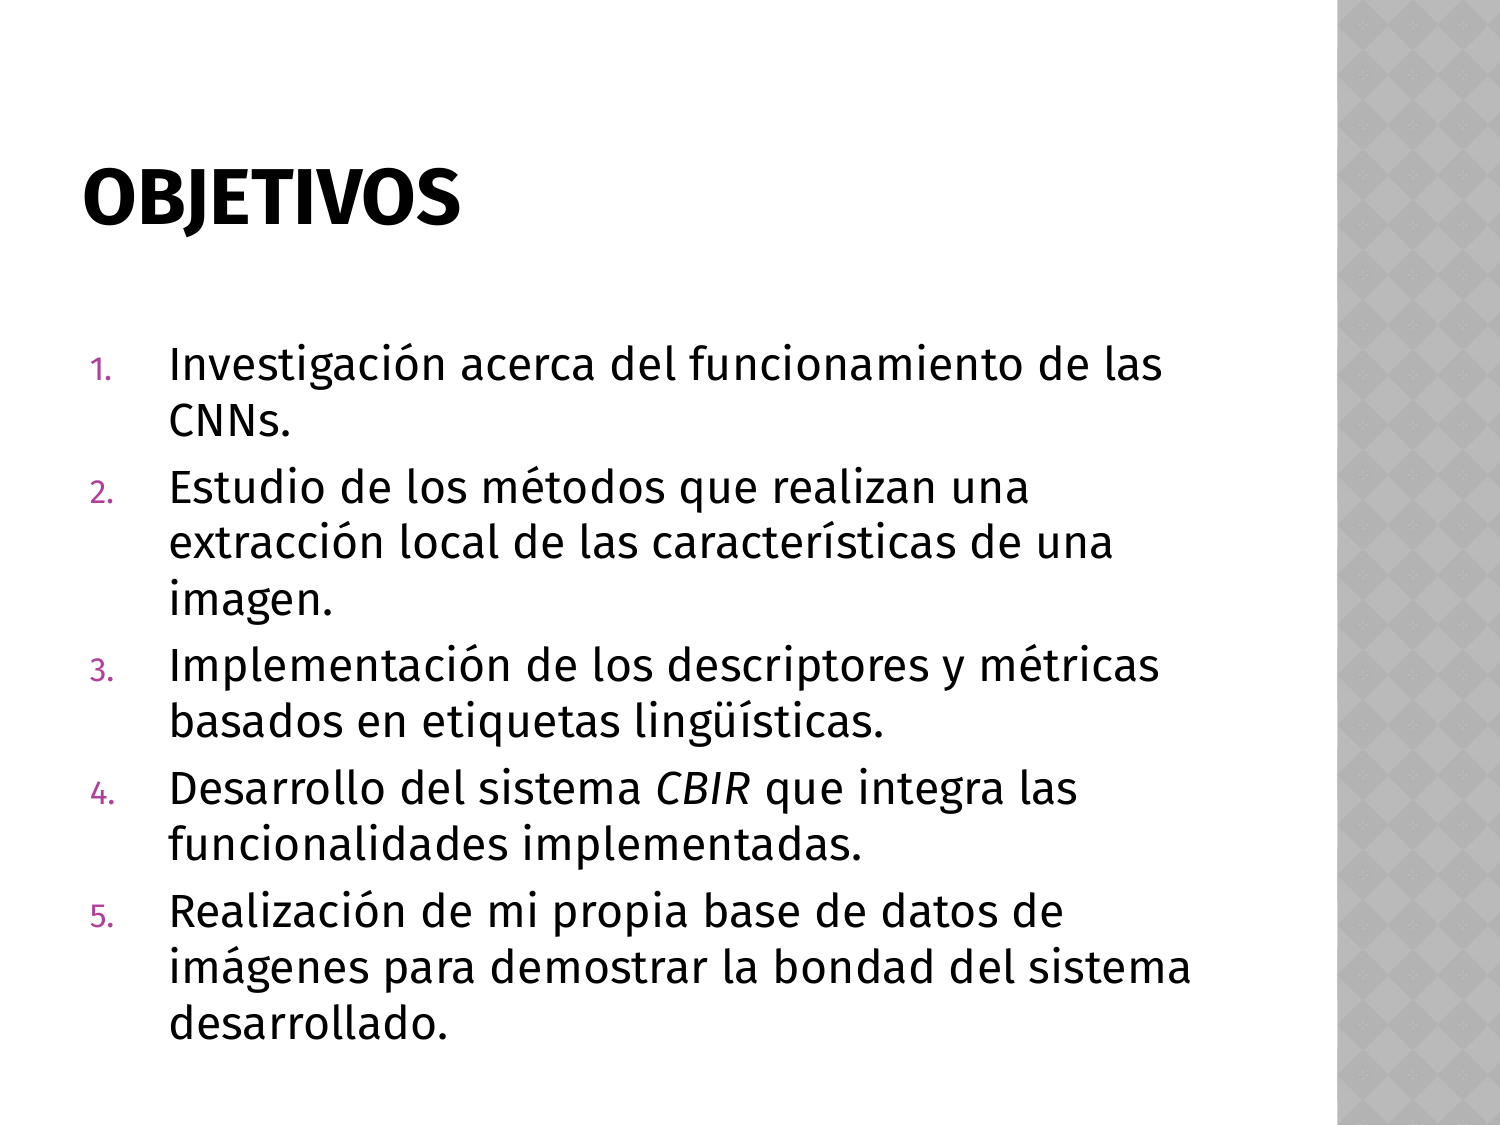

# Objetivos
Investigación acerca del funcionamiento de las CNNs.
Estudio de los métodos que realizan una extracción local de las características de una imagen.
Implementación de los descriptores y métricas basados en etiquetas lingüísticas.
Desarrollo del sistema CBIR que integra las funcionalidades implementadas.
Realización de mi propia base de datos de imágenes para demostrar la bondad del sistema desarrollado.